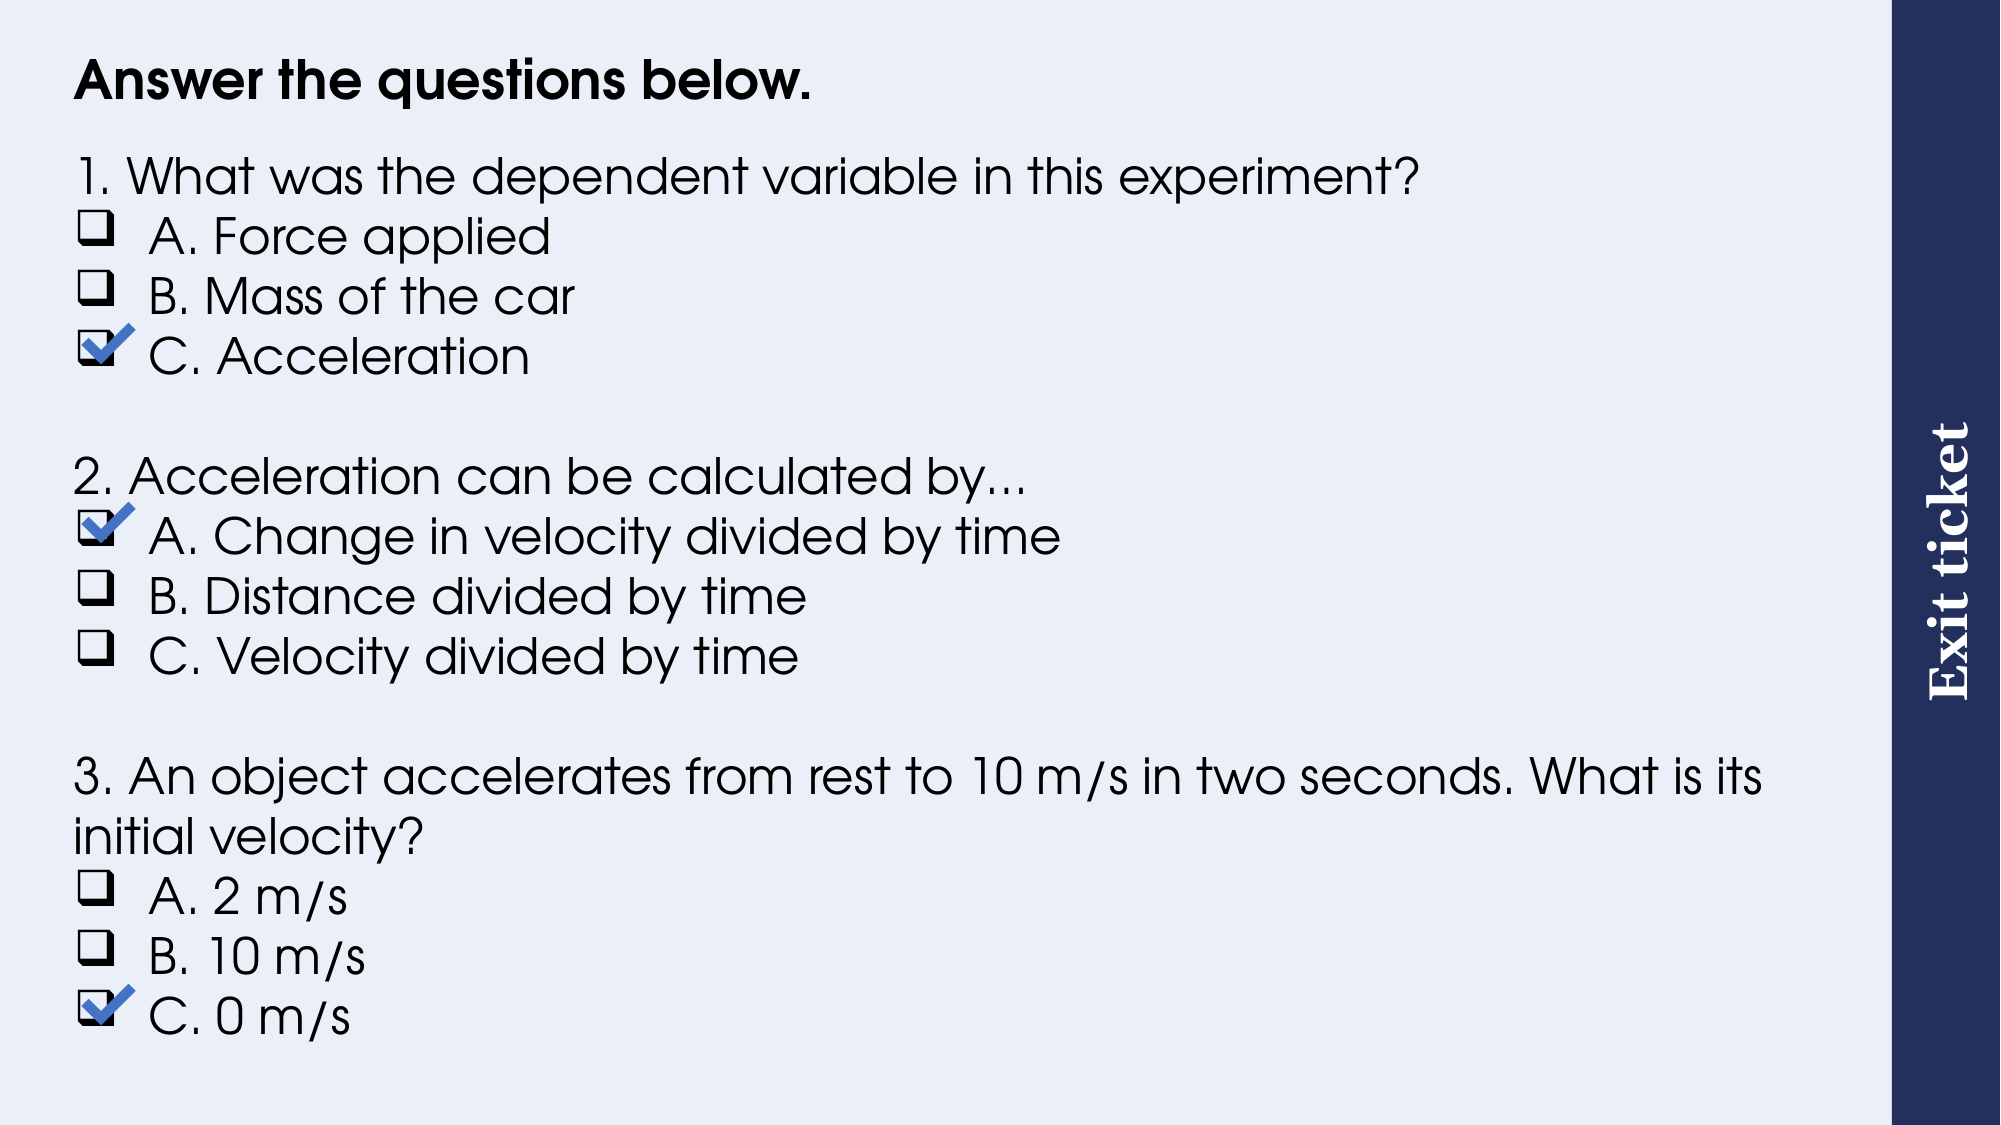

Answer the questions below.
1. What was the dependent variable in this experiment?
A. Force applied
B. Mass of the car
C. Acceleration

2. Acceleration can be calculated by…
A. Change in velocity divided by time
B. Distance divided by time
C. Velocity divided by time

3. An object accelerates from rest to 10 m/s in two seconds. What is its initial velocity?
A. 2 m/s
B. 10 m/s
C. 0 m/s

✓
✓
✓